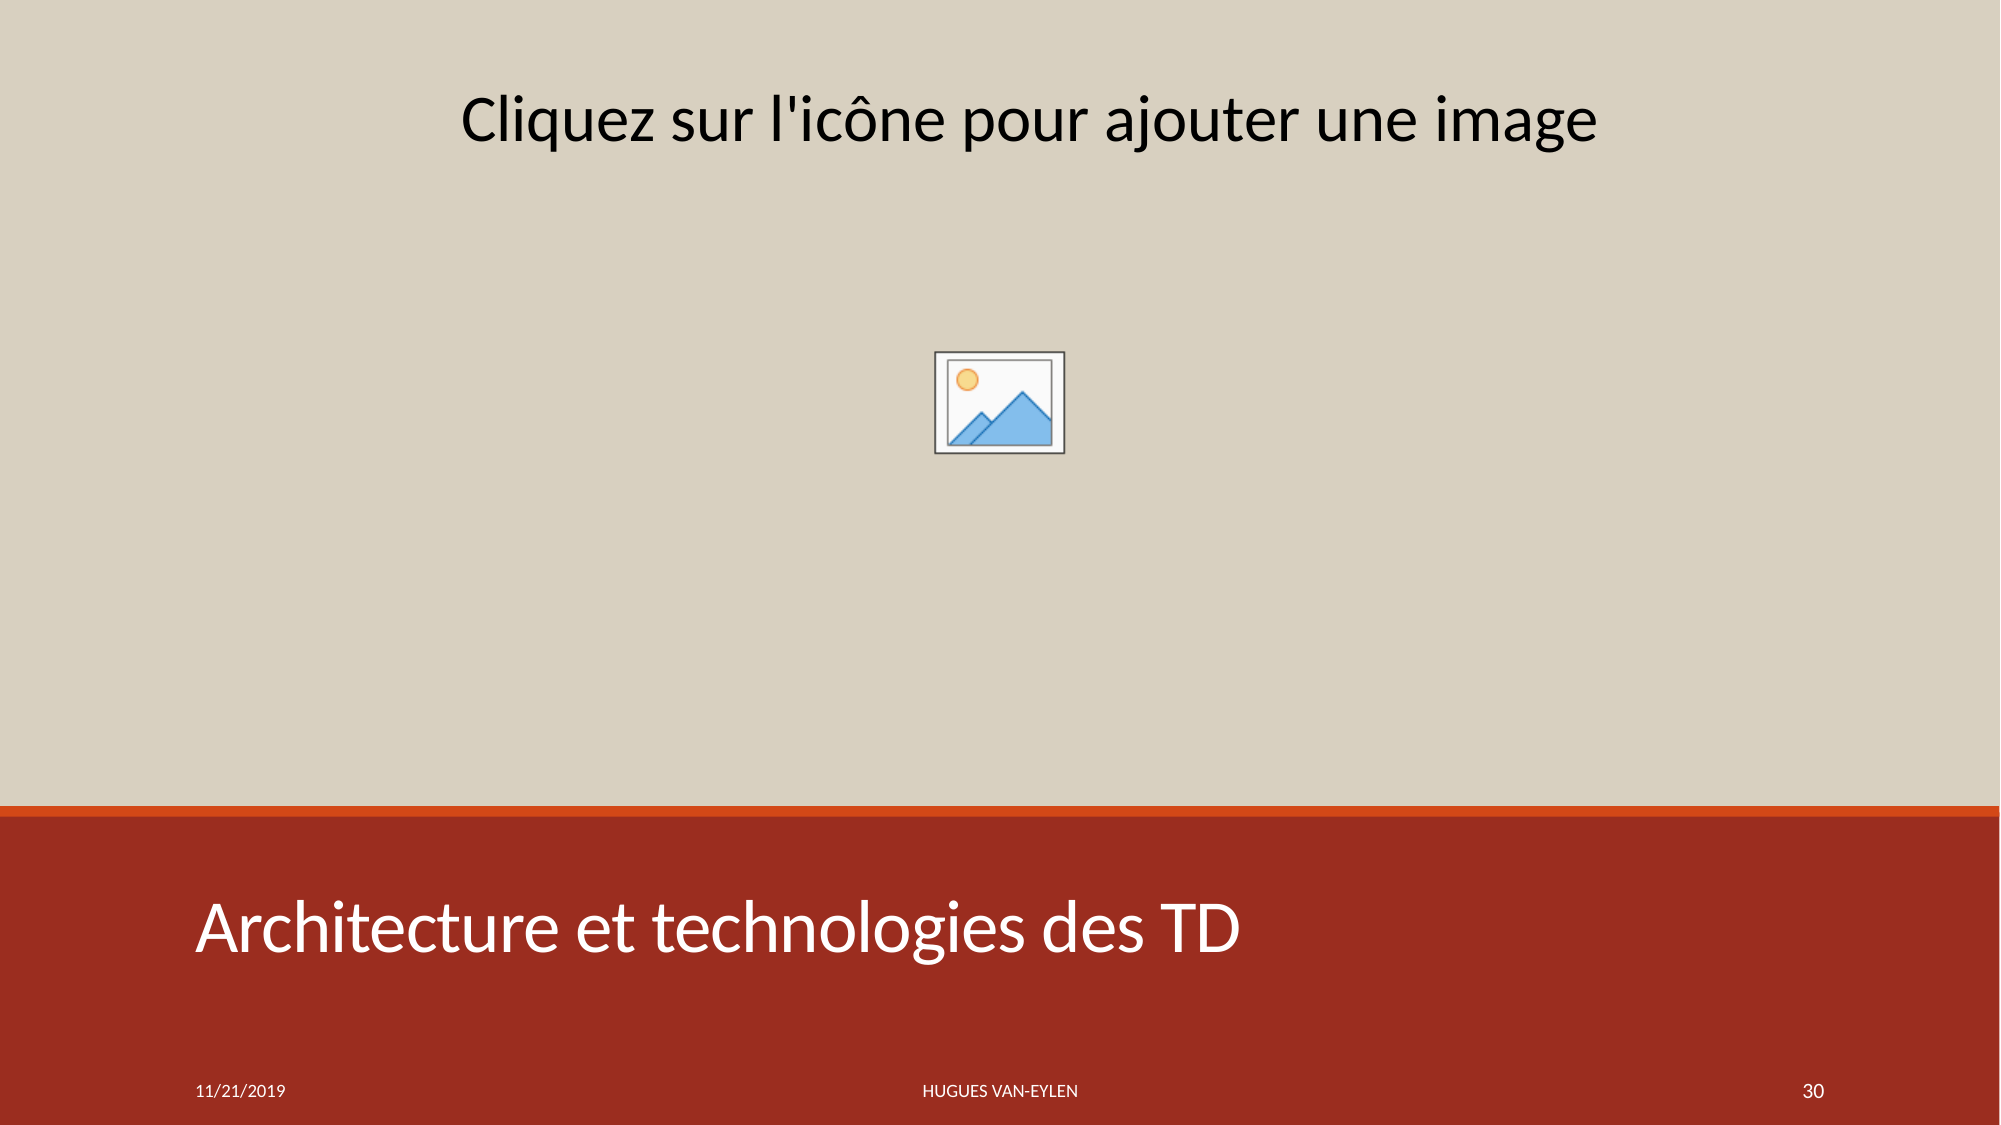

# Architecture et technologies des TD

11/21/2019
Hugues Van-Eylen
30